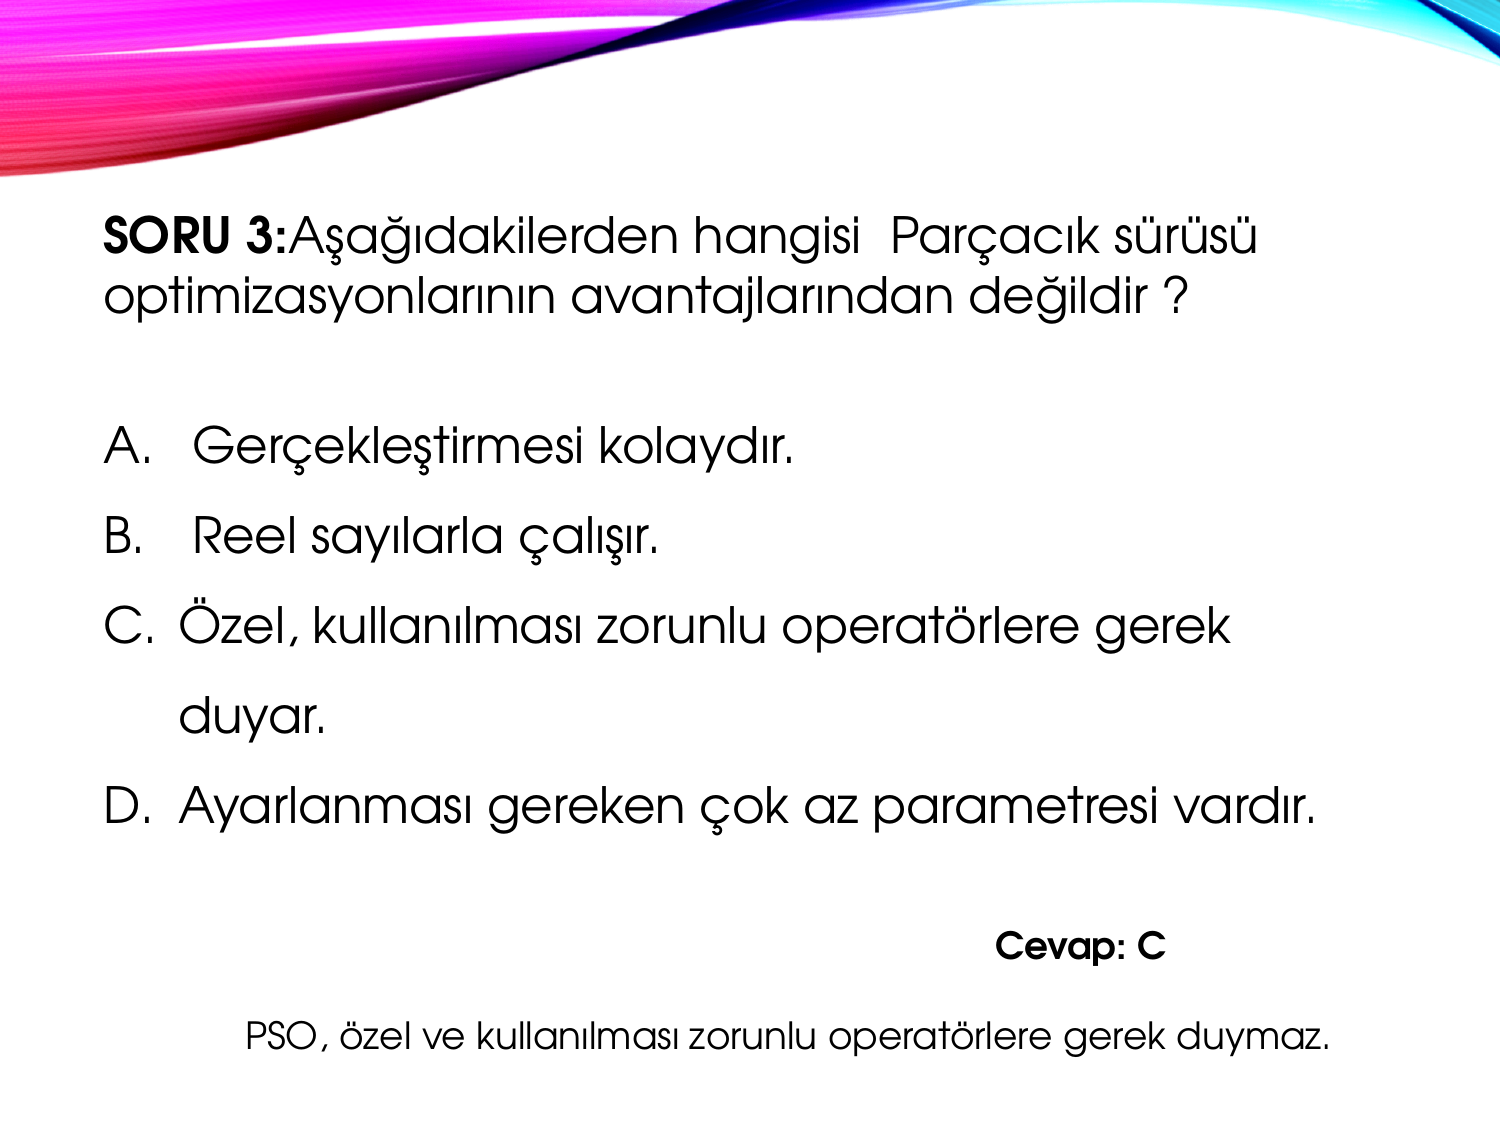

SORU 3:Aşağıdakilerden hangisi  Parçacık sürüsü optimizasyonlarının avantajlarından değildir ?

 Gerçekleştirmesi kolaydır.
 Reel sayılarla çalışır.
Özel, kullanılması zorunlu operatörlere gerek duyar.
Ayarlanması gereken çok az parametresi vardır.

												Cevap: C

PSO, özel ve kullanılması zorunlu operatörlere gerek duymaz.